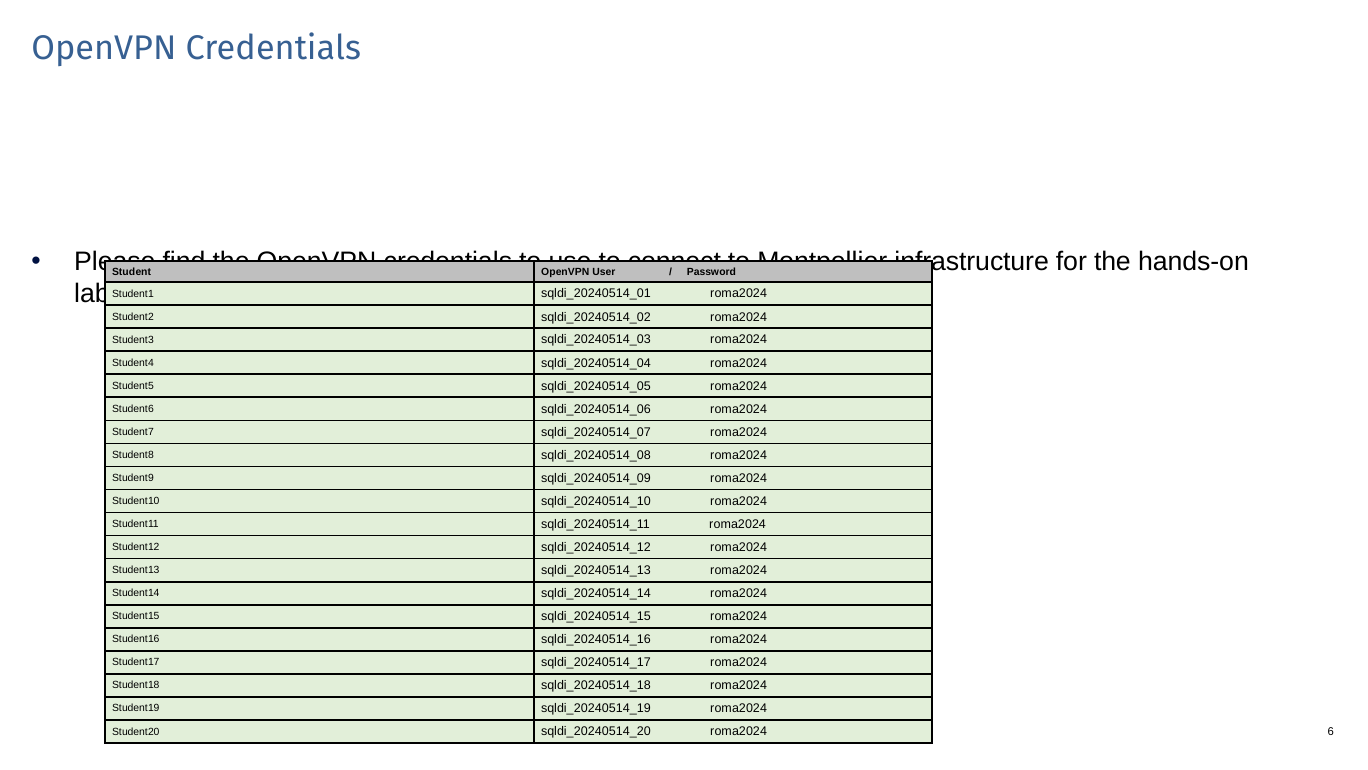

# OpenVPN Credentials

Please find the OpenVPN credentials to use to connect to Montpellier infrastructure for the hands-on lab in the table below
| Student | OpenVPN User / Password |
| --- | --- |
| Student1 | sqldi\_20240514\_01                 roma2024 |
| Student2 | sqldi\_20240514\_02                 roma2024 |
| Student3 | sqldi\_20240514\_03                 roma2024 |
| Student4 | sqldi\_20240514\_04                 roma2024 |
| Student5 | sqldi\_20240514\_05                 roma2024 |
| Student6 | sqldi\_20240514\_06                 roma2024 |
| Student7 | sqldi\_20240514\_07                 roma2024 |
| Student8 | sqldi\_20240514\_08                 roma2024 |
| Student9 | sqldi\_20240514\_09                 roma2024 |
| Student10 | sqldi\_20240514\_10                 roma2024 |
| Student11 | sqldi\_20240514\_11                 roma2024 |
| Student12 | sqldi\_20240514\_12                 roma2024 |
| Student13 | sqldi\_20240514\_13                 roma2024 |
| Student14 | sqldi\_20240514\_14                 roma2024 |
| Student15 | sqldi\_20240514\_15                 roma2024 |
| Student16 | sqldi\_20240514\_16                 roma2024 |
| Student17 | sqldi\_20240514\_17                 roma2024 |
| Student18 | sqldi\_20240514\_18                 roma2024 |
| Student19 | sqldi\_20240514\_19                 roma2024 |
| Student20 | sqldi\_20240514\_20                 roma2024 |
6